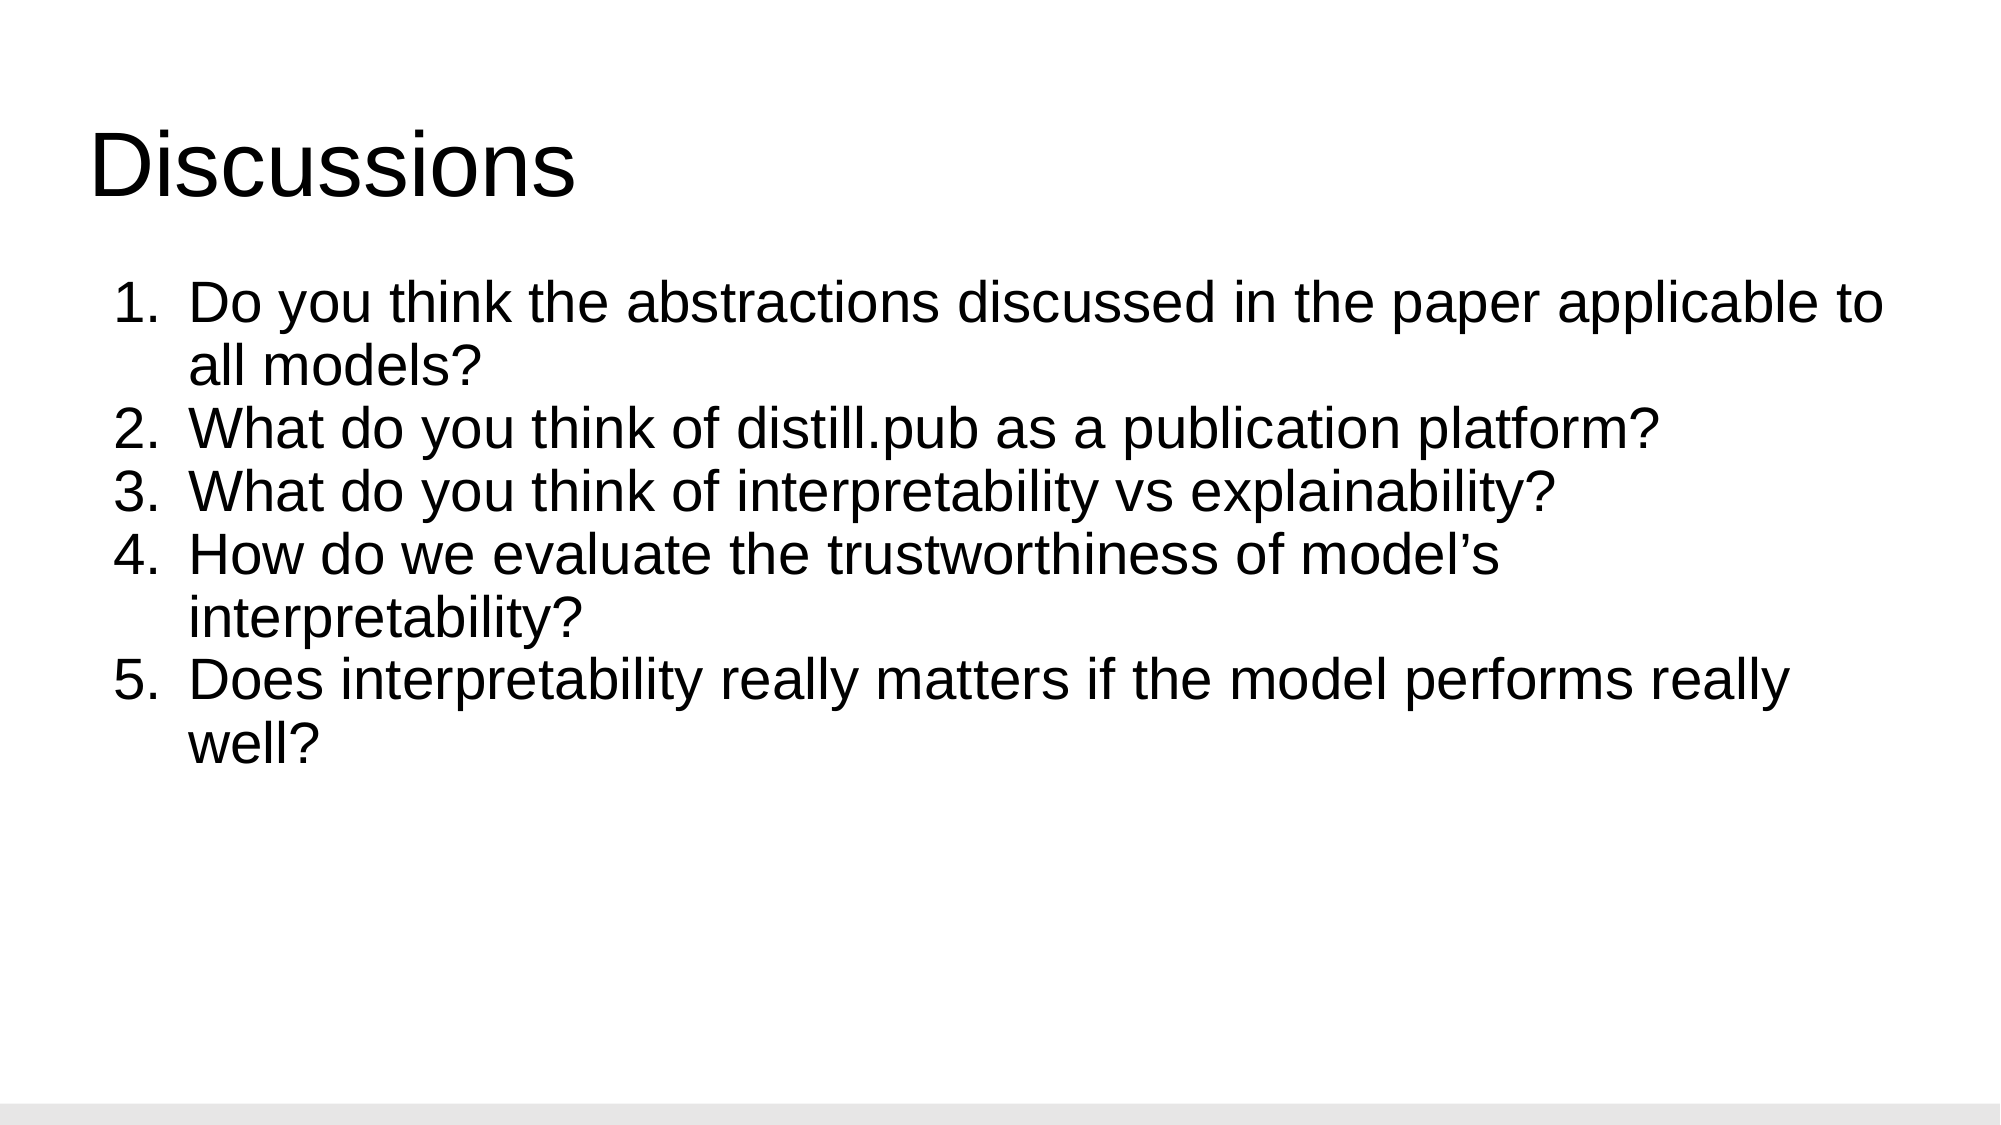

# Discussions
Do you think the abstractions discussed in the paper applicable to all models?
What do you think of distill.pub as a publication platform?
What do you think of interpretability vs explainability?
How do we evaluate the trustworthiness of model’s interpretability?
Does interpretability really matters if the model performs really well?